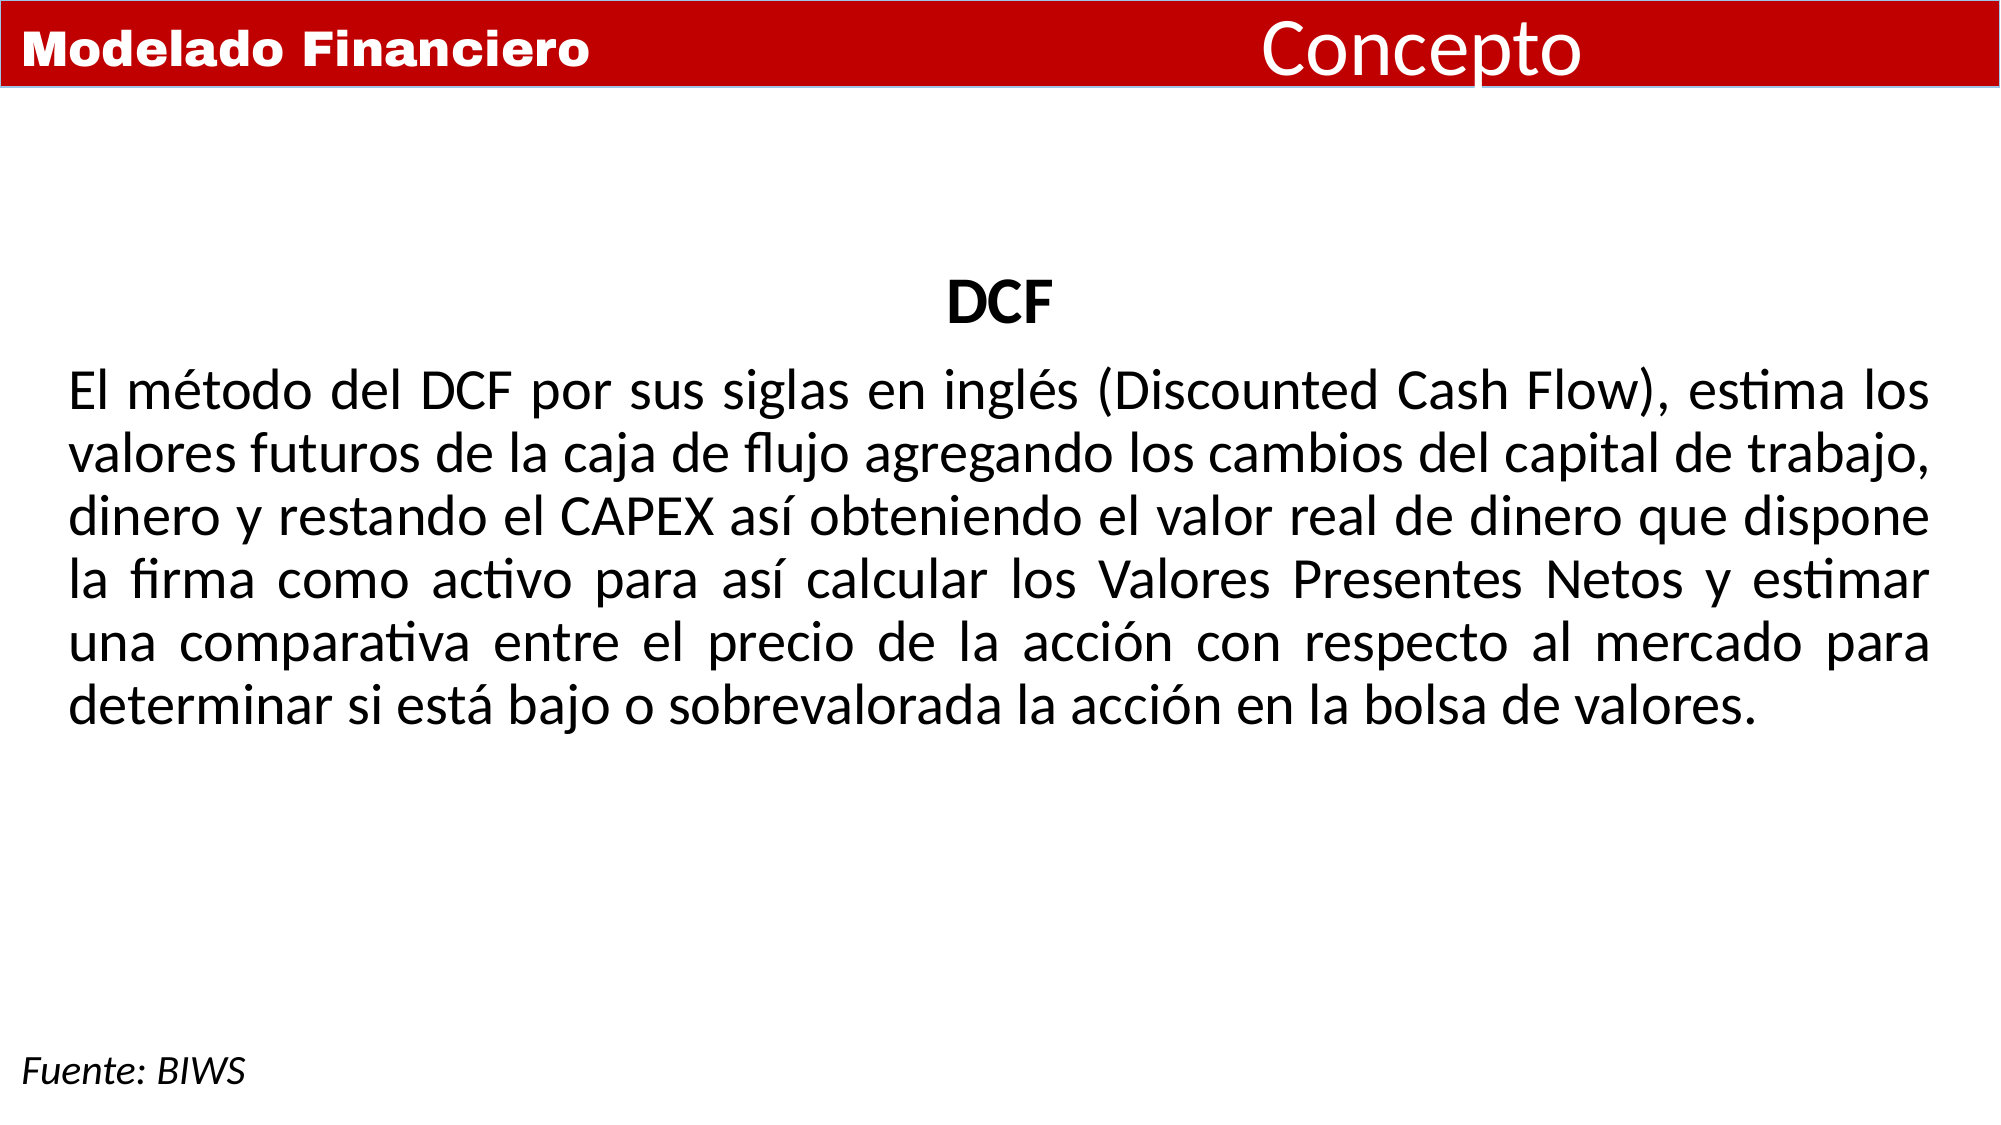

# Concepto
Modelado Financiero
DCF
El método del DCF por sus siglas en inglés (Discounted Cash Flow), estima los valores futuros de la caja de flujo agregando los cambios del capital de trabajo, dinero y restando el CAPEX así obteniendo el valor real de dinero que dispone la firma como activo para así calcular los Valores Presentes Netos y estimar una comparativa entre el precio de la acción con respecto al mercado para determinar si está bajo o sobrevalorada la acción en la bolsa de valores.
Fuente: BIWS